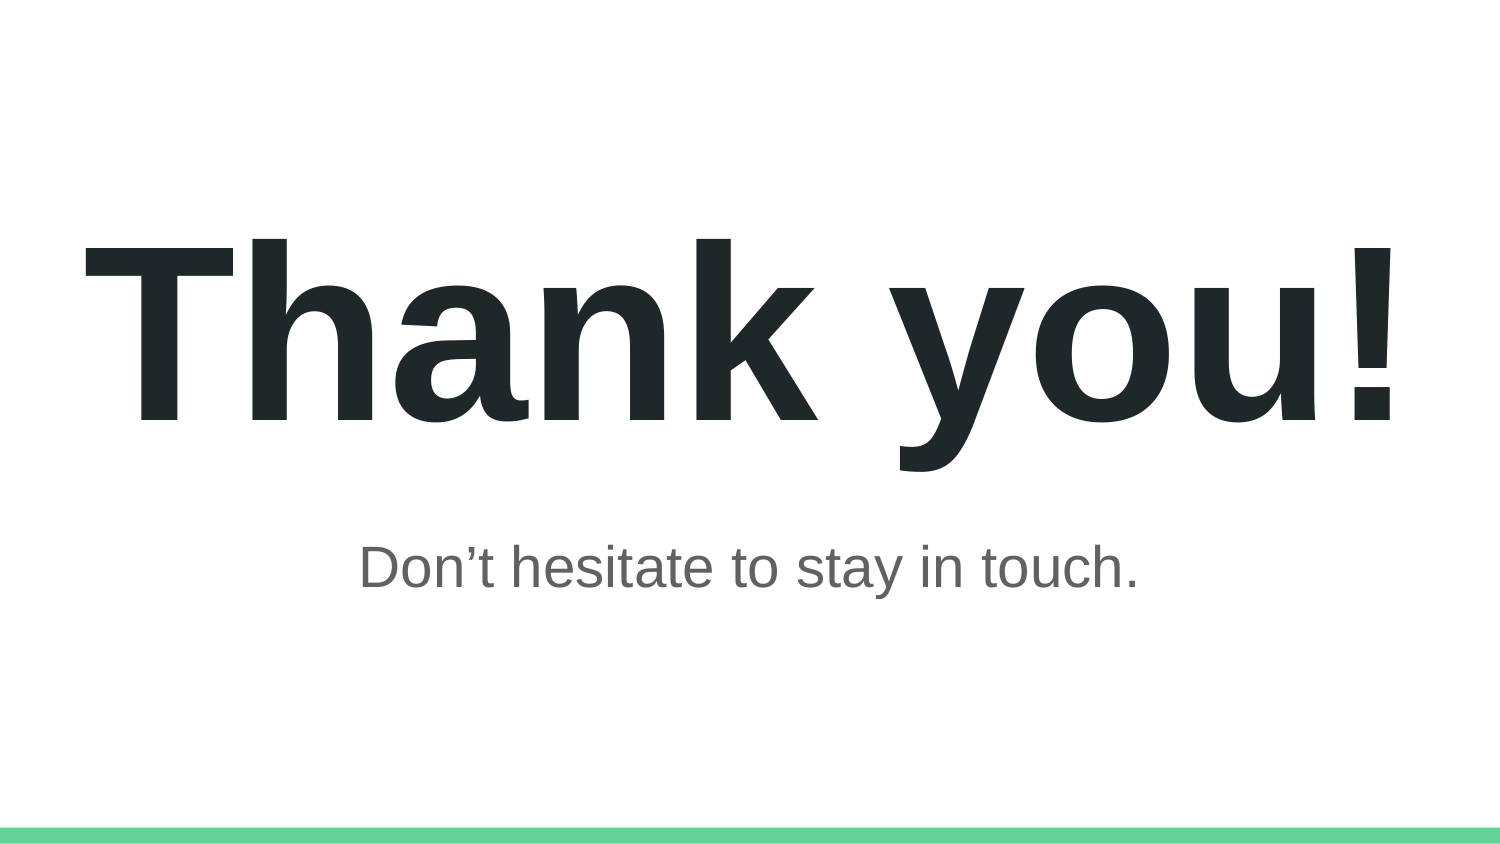

# Thank you!
Don’t hesitate to stay in touch.